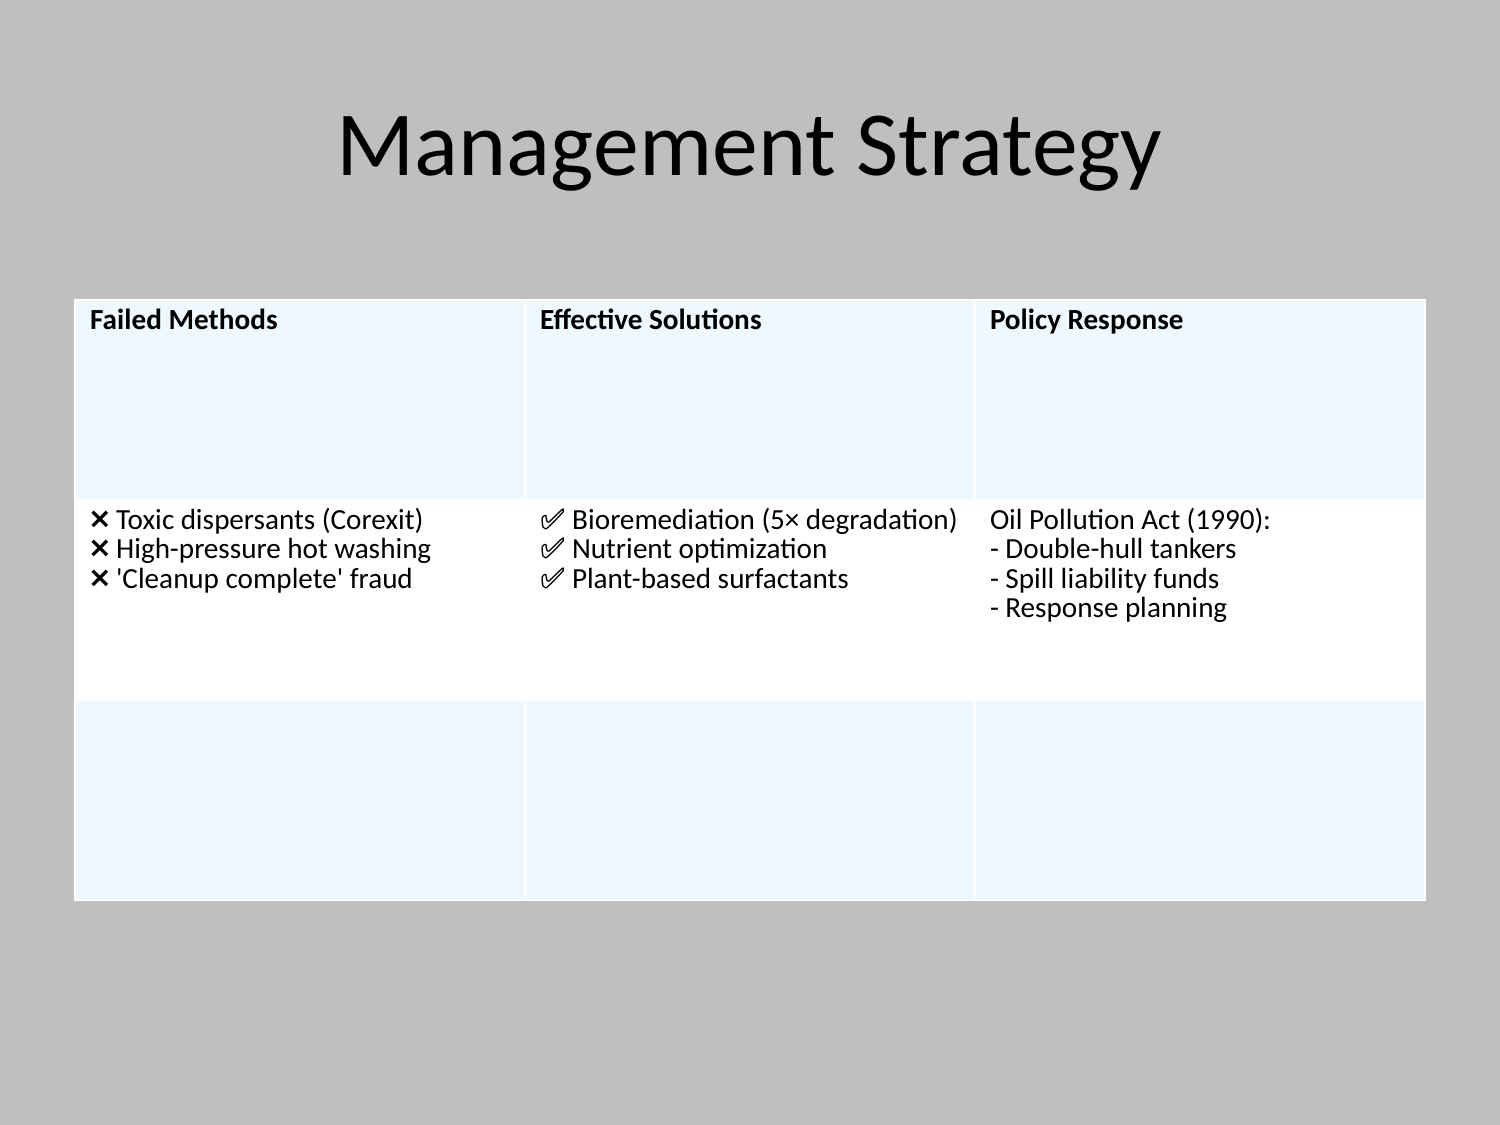

# Management Strategy

| Failed Methods | Effective Solutions | Policy Response |
| --- | --- | --- |
| ❌ Toxic dispersants (Corexit) ❌ High-pressure hot washing ❌ 'Cleanup complete' fraud | ✅ Bioremediation (5× degradation) ✅ Nutrient optimization ✅ Plant-based surfactants | Oil Pollution Act (1990): - Double-hull tankers - Spill liability funds - Response planning |
|  |  |  |